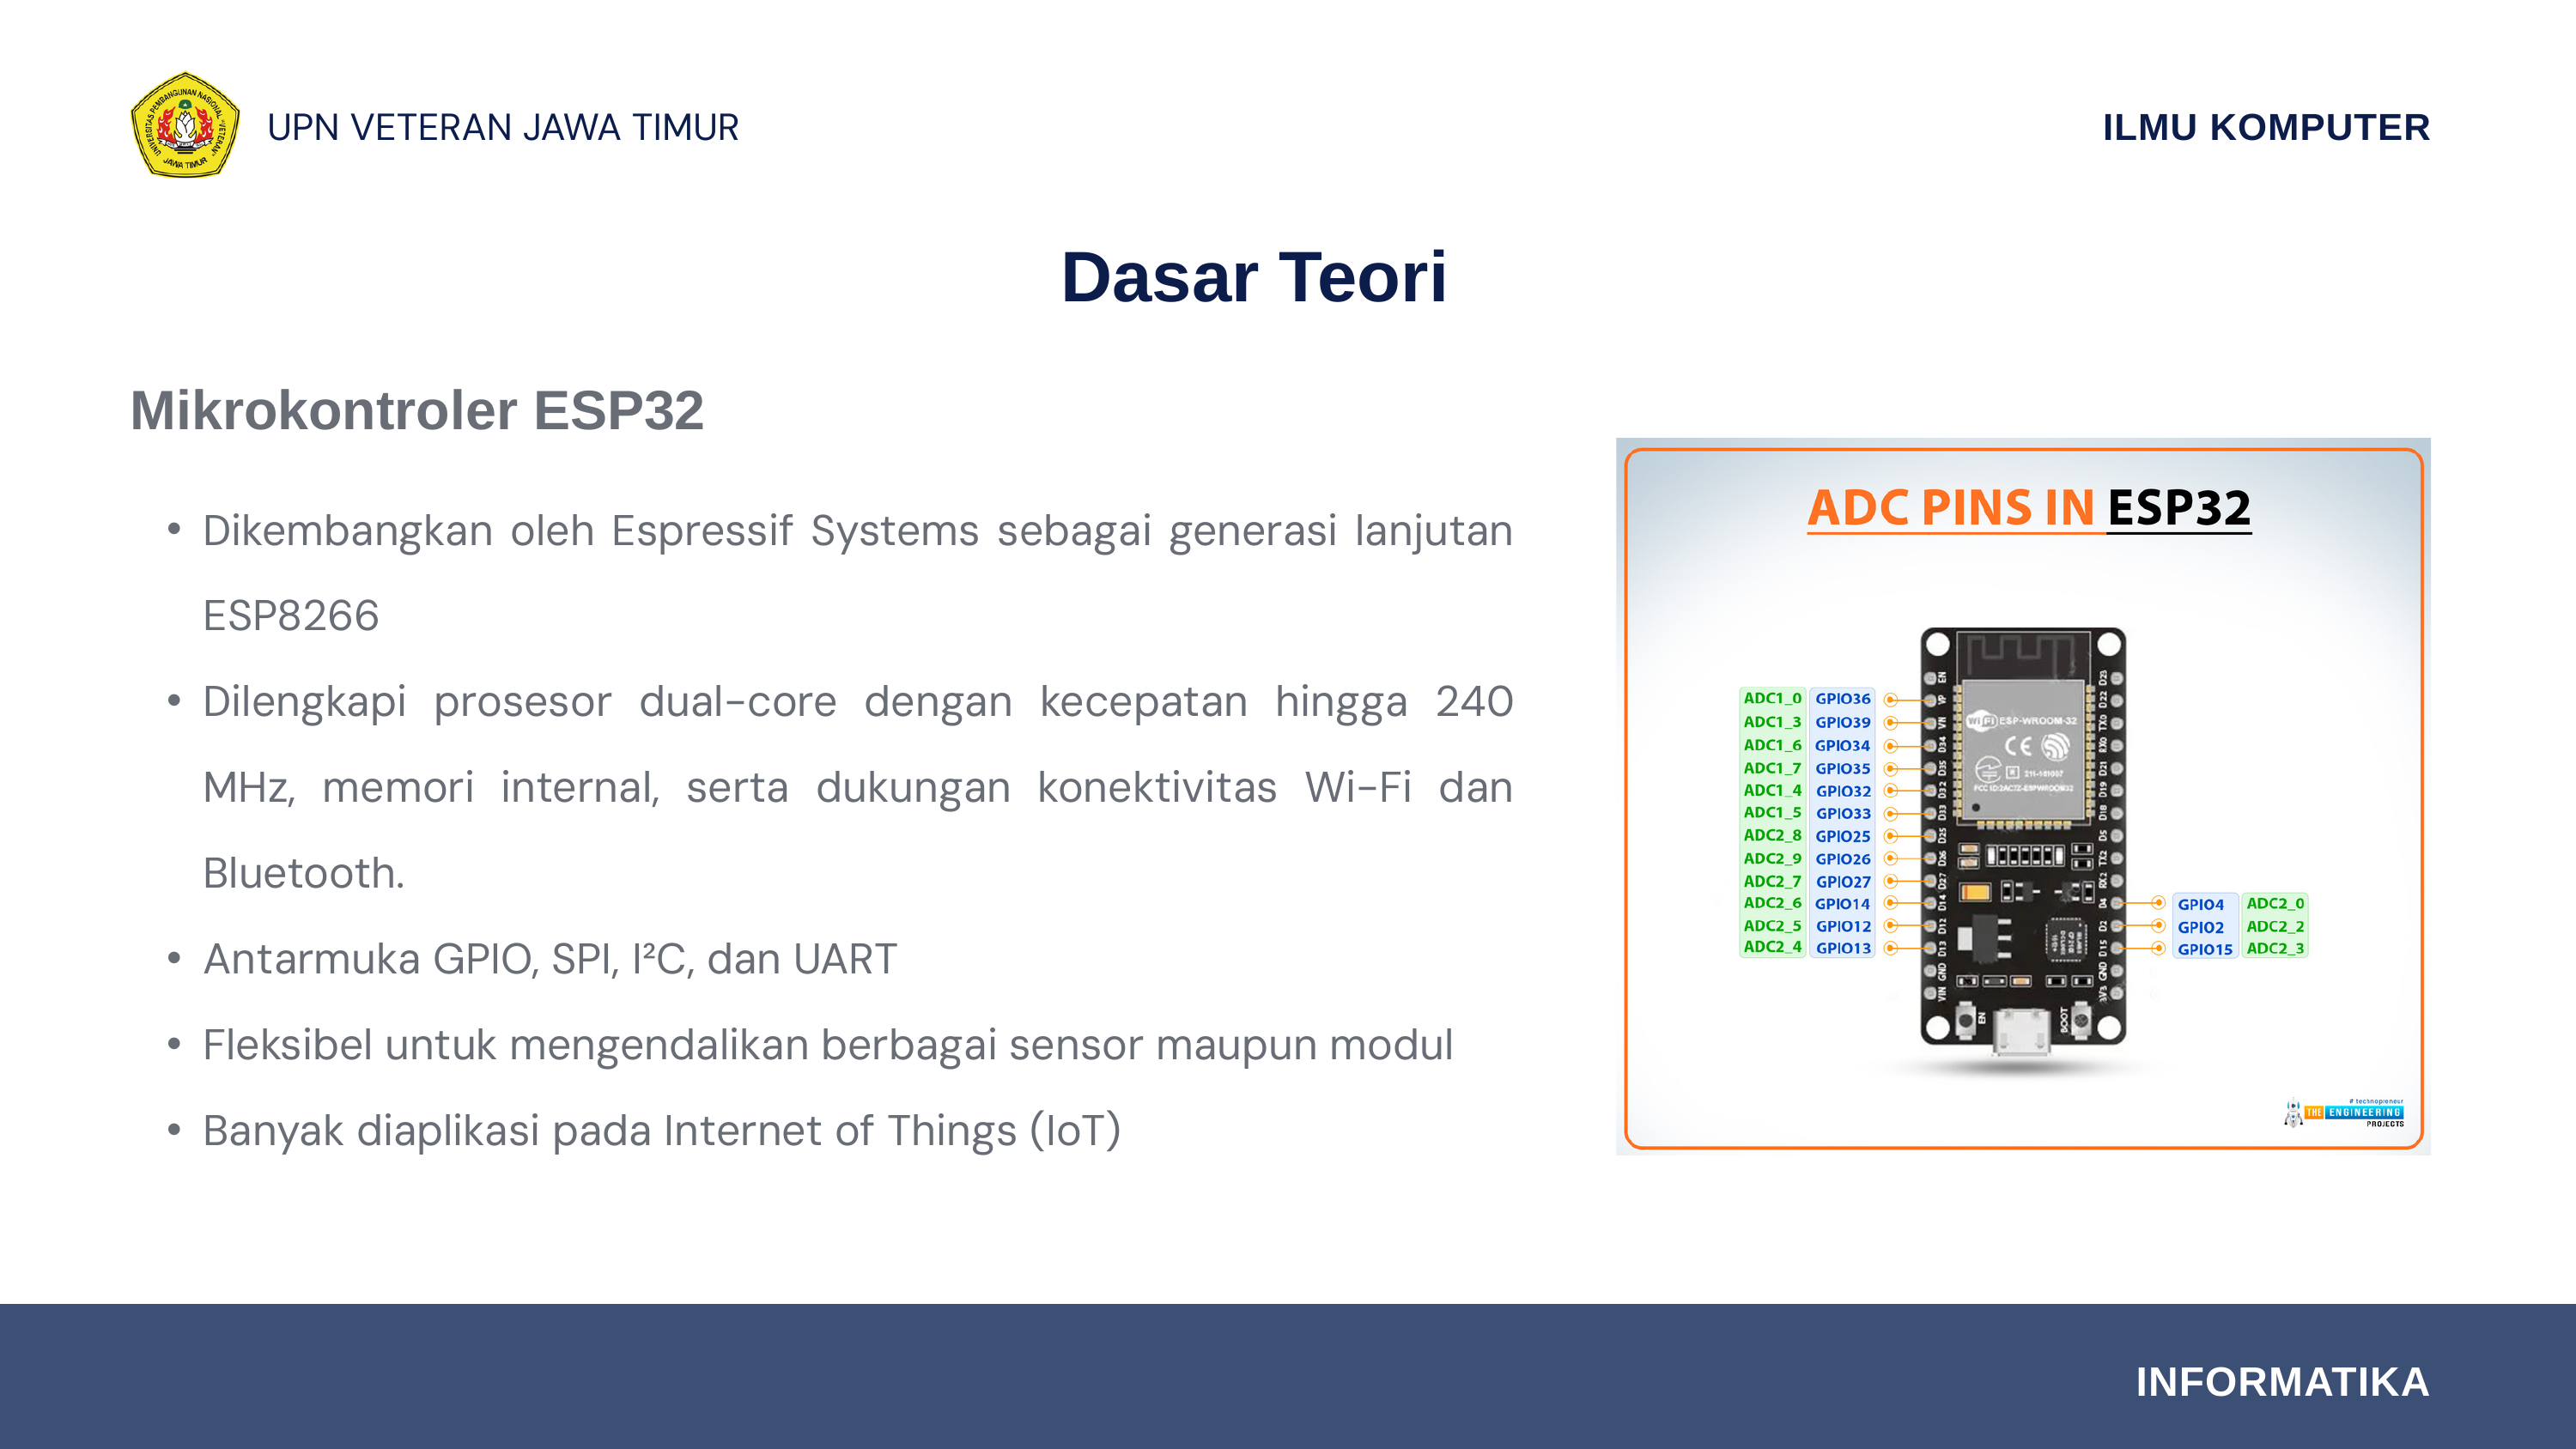

UPN VETERAN JAWA TIMUR
ILMU KOMPUTER
Dasar Teori
Mikrokontroler ESP32

Dikembangkan oleh Espressif Systems sebagai generasi lanjutan ESP8266
Dilengkapi prosesor dual-core dengan kecepatan hingga 240 MHz, memori internal, serta dukungan konektivitas Wi-Fi dan Bluetooth.
Antarmuka GPIO, SPI, I²C, dan UART
Fleksibel untuk mengendalikan berbagai sensor maupun modul
Banyak diaplikasi pada Internet of Things (IoT)

INFORMATIKA